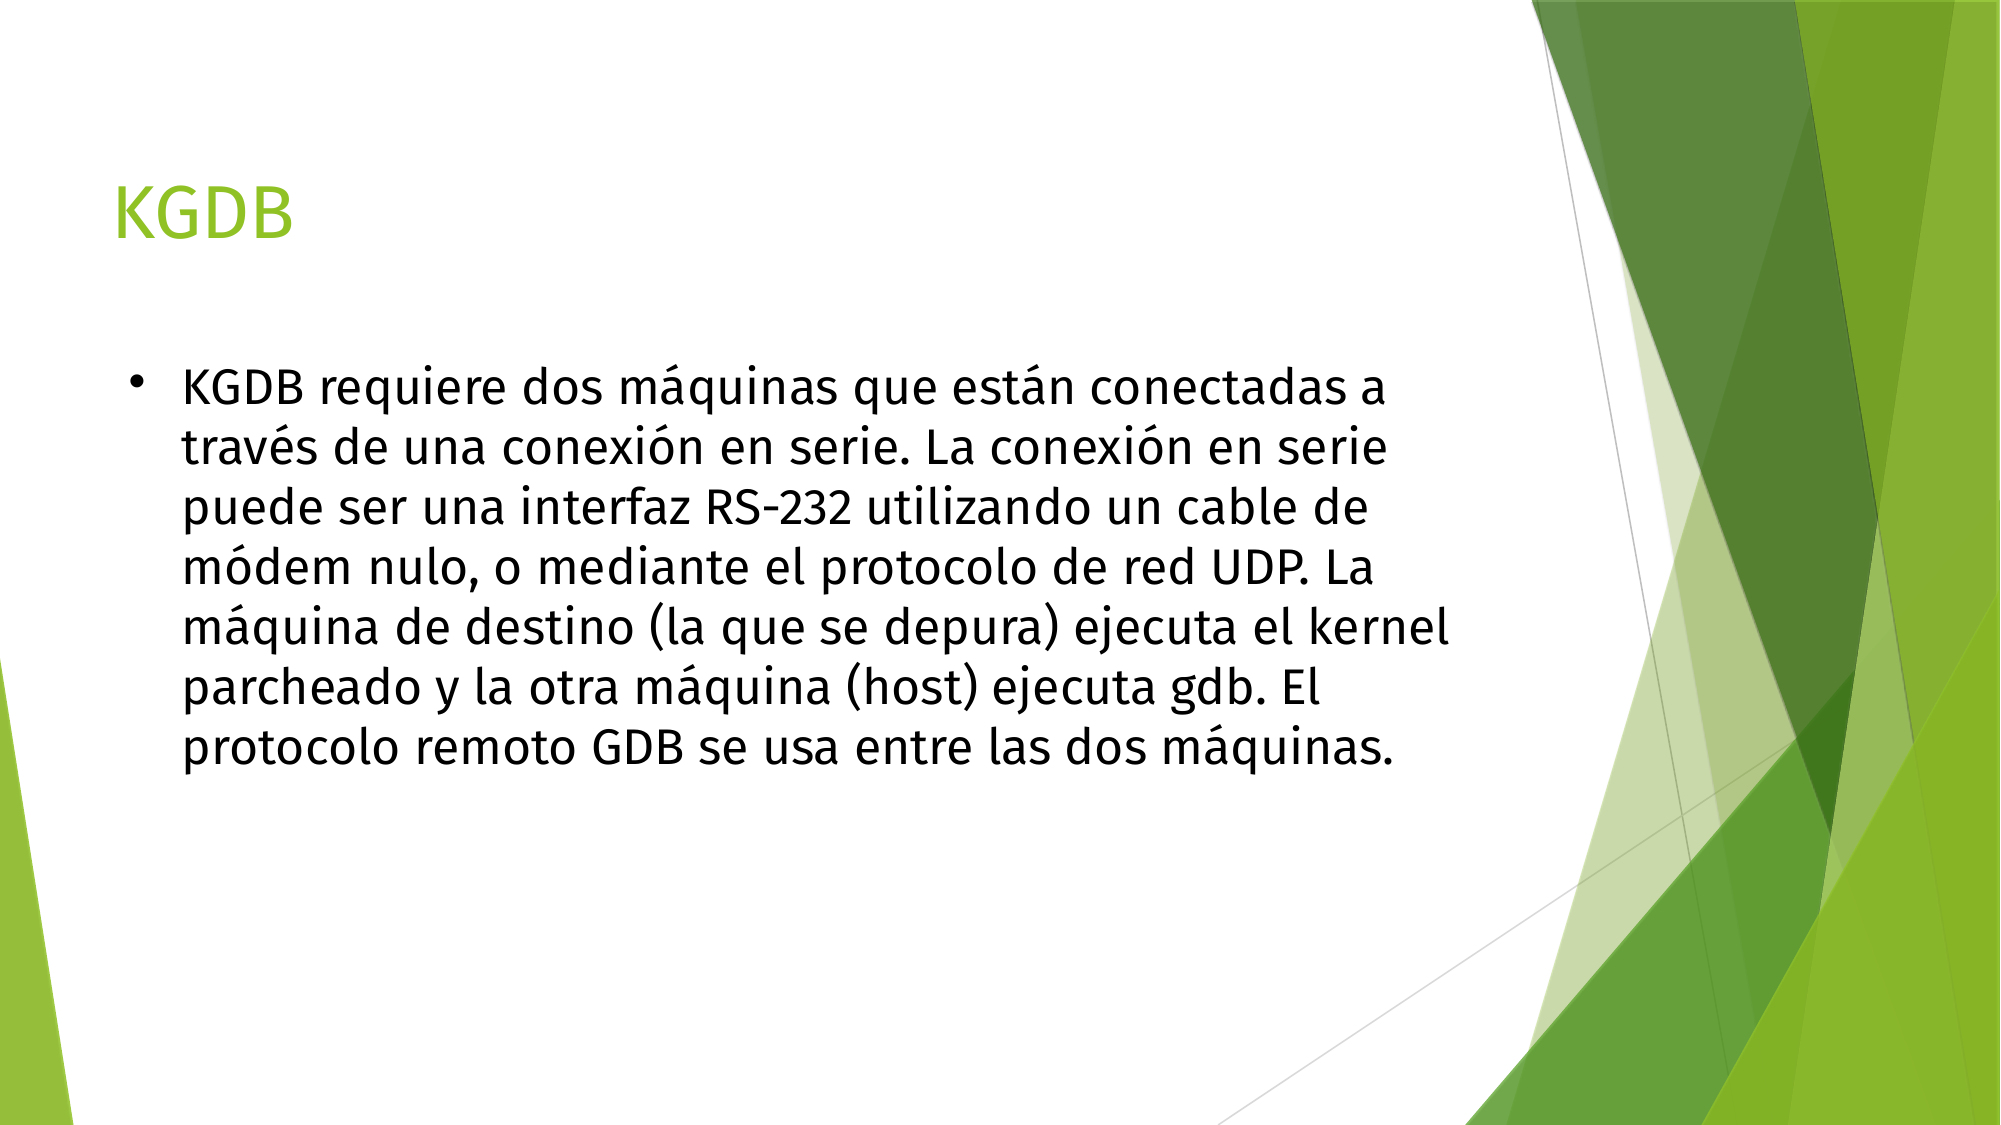

KGDB
KGDB requiere dos máquinas que están conectadas a través de una conexión en serie. La conexión en serie puede ser una interfaz RS-232 utilizando un cable de módem nulo, o mediante el protocolo de red UDP. La máquina de destino (la que se depura) ejecuta el kernel parcheado y la otra máquina (host) ejecuta gdb. El protocolo remoto GDB se usa entre las dos máquinas.